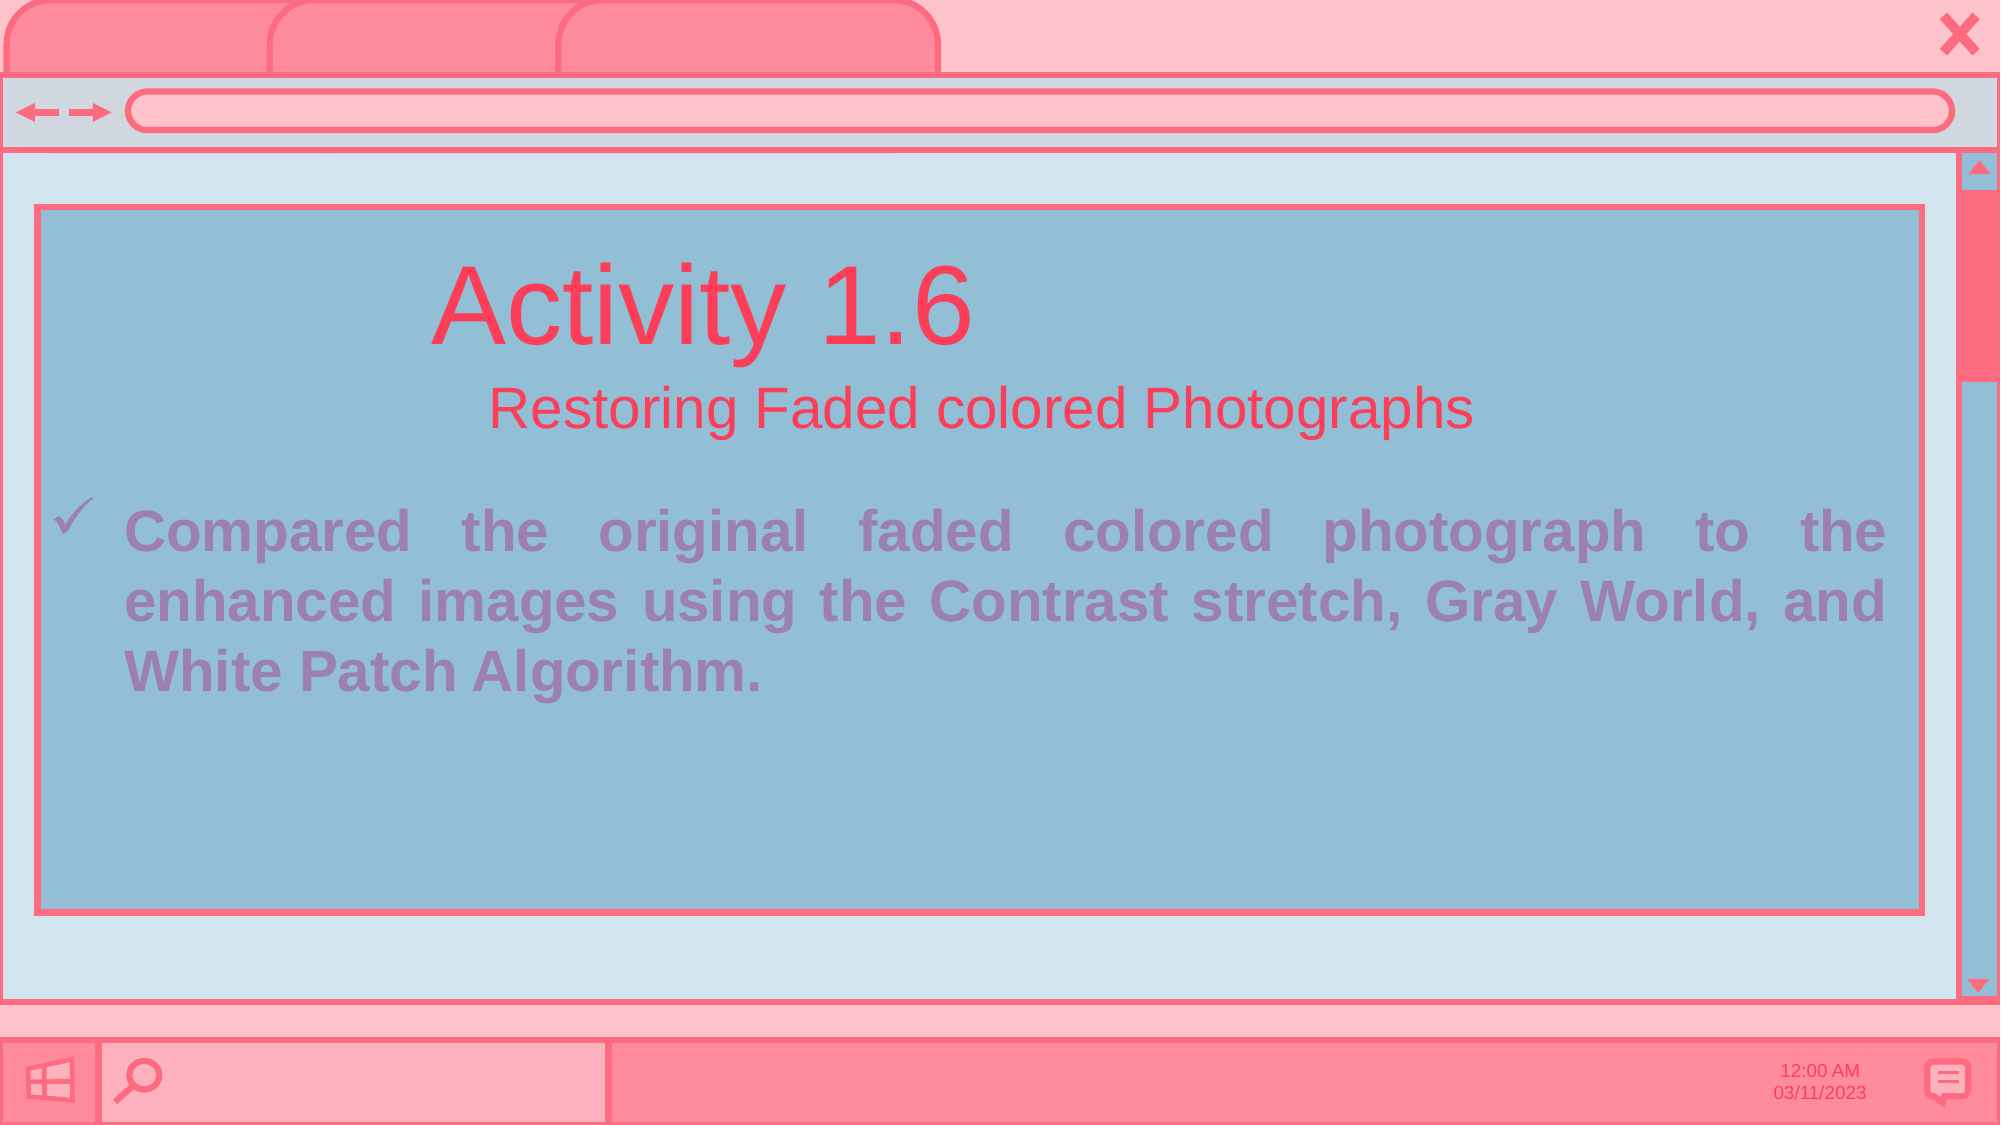

Activity 1.6
Restoring Faded colored Photographs

Compared the original faded colored photograph to the enhanced images using the Contrast stretch, Gray World, and White Patch Algorithm.

12:00 AM
03/11/2023